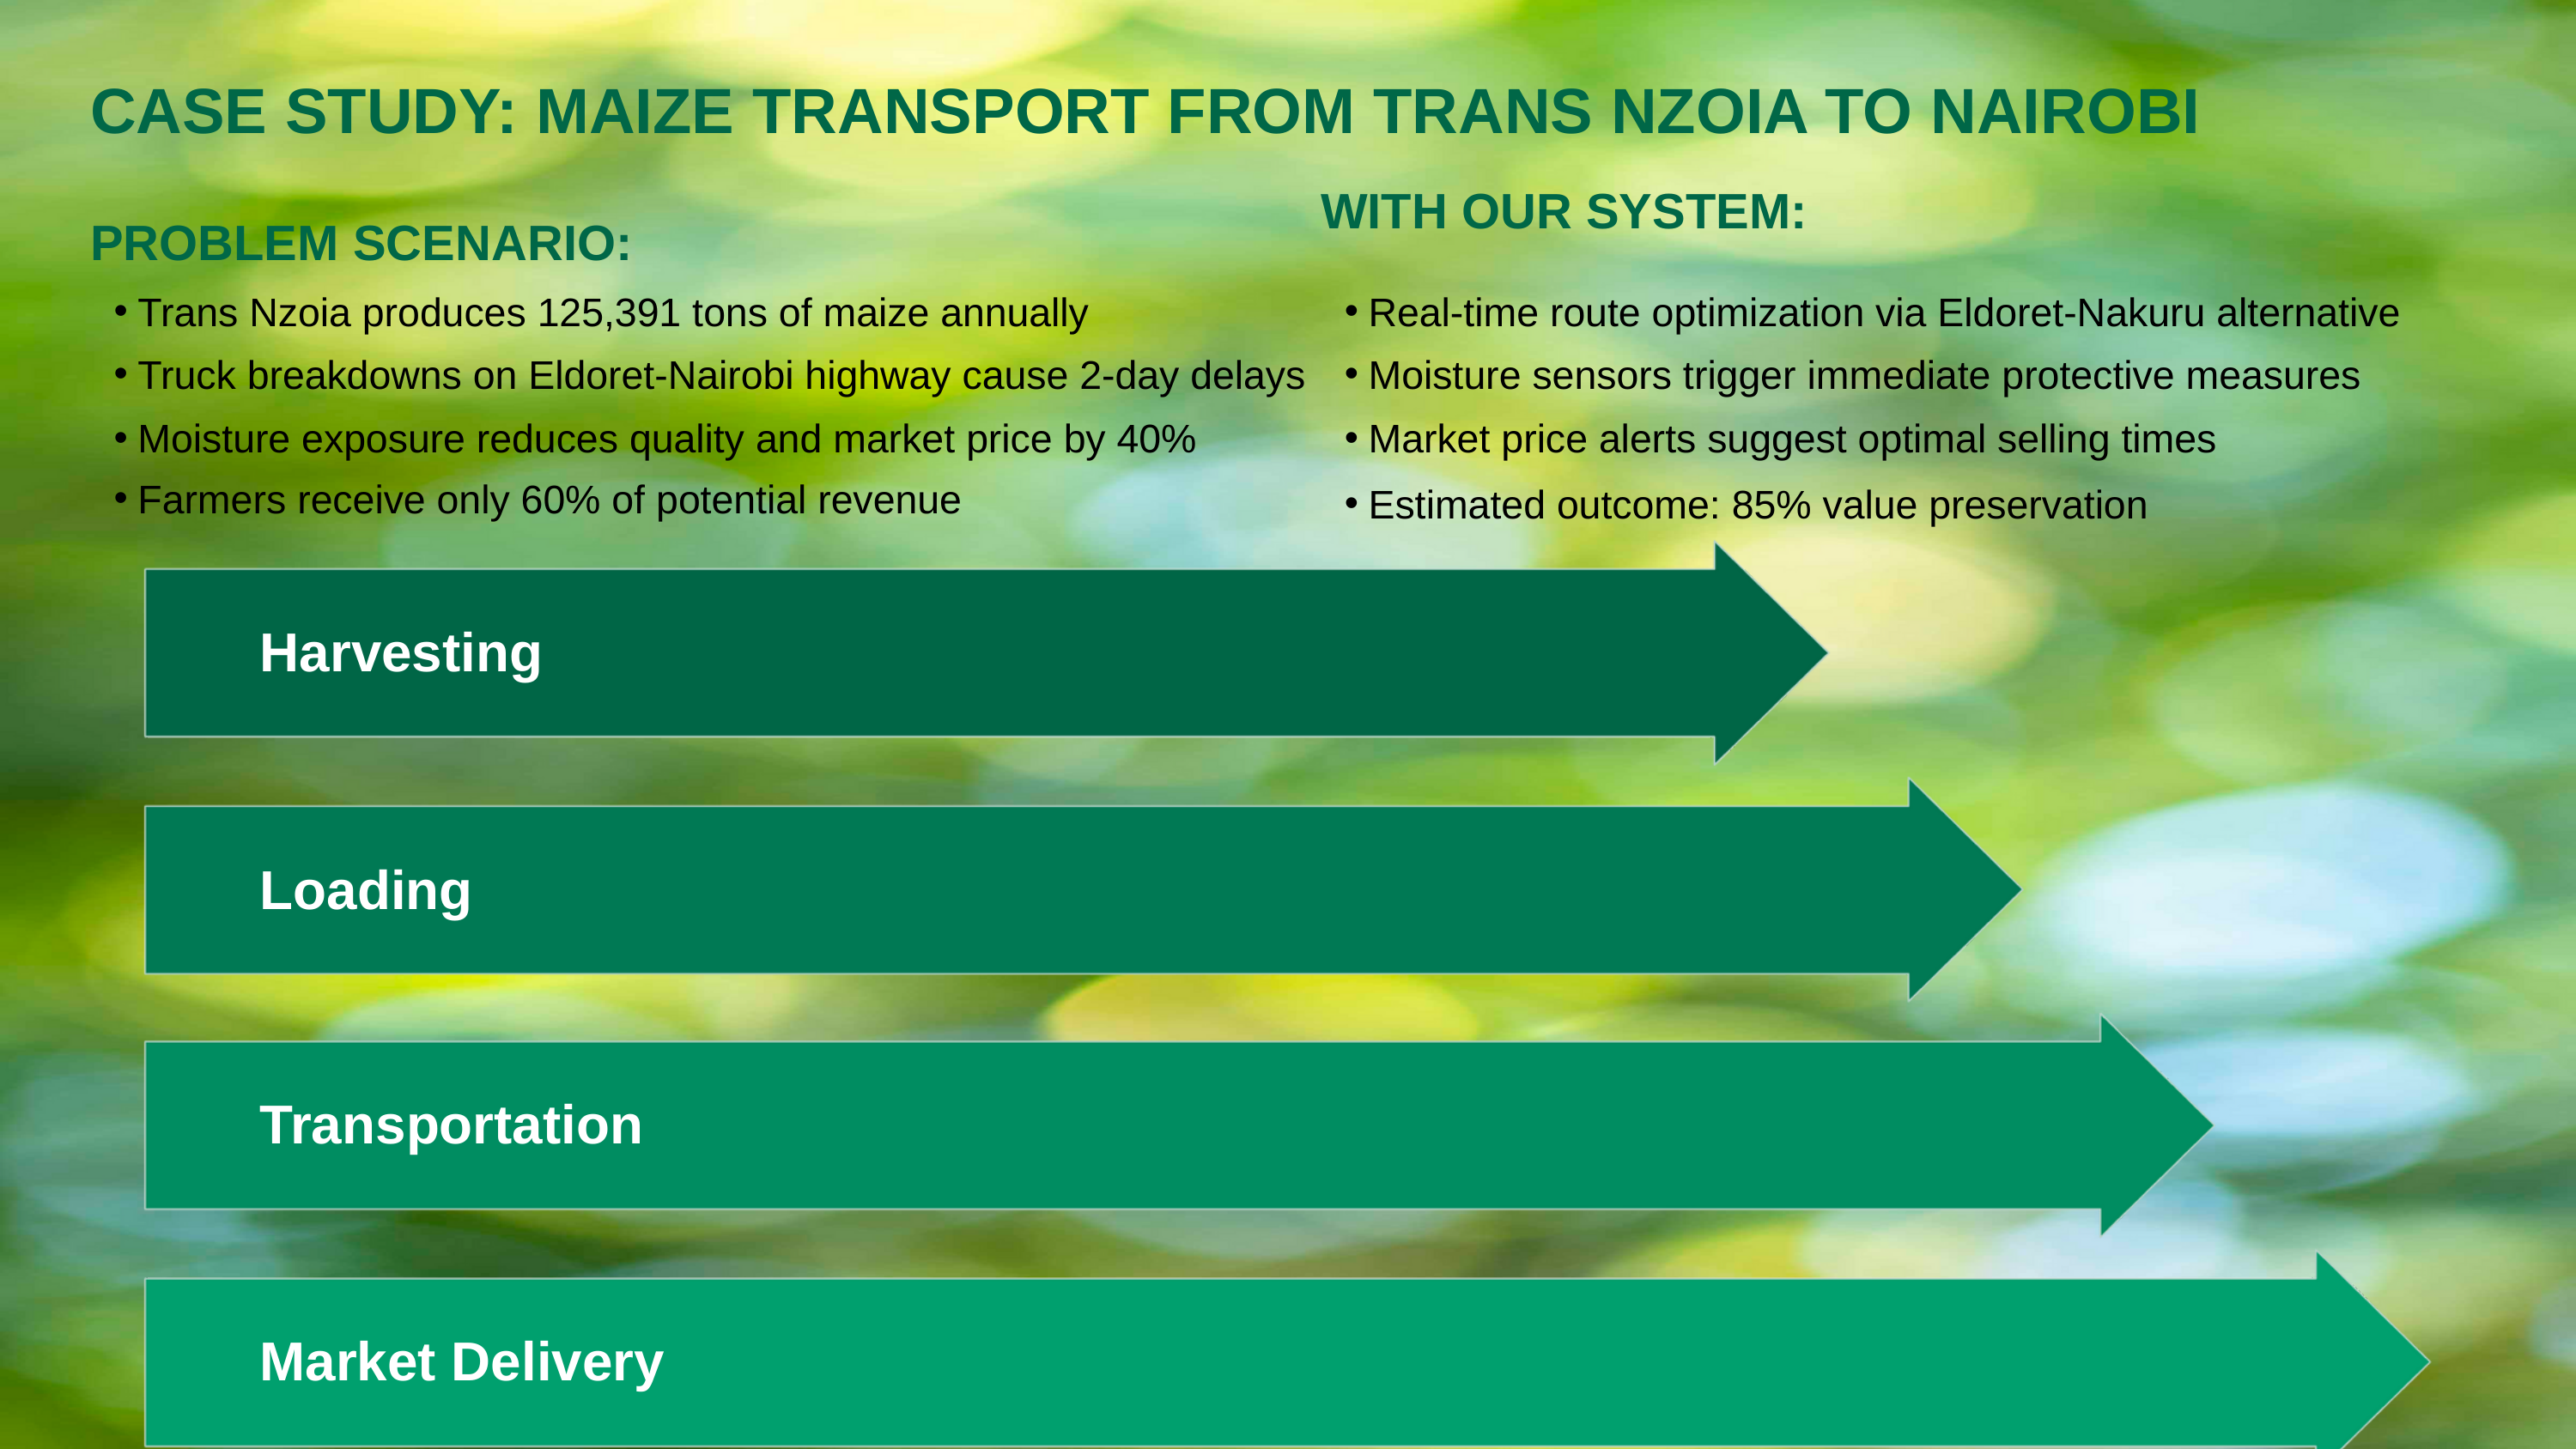

CASE STUDY: MAIZE TRANSPORT FROM TRANS NZOIA TO NAIROBI
WITH OUR SYSTEM:
PROBLEM SCENARIO:
Trans Nzoia produces 125,391 tons of maize annually
Real-time route optimization via Eldoret-Nakuru alternative
Truck breakdowns on Eldoret-Nairobi highway cause 2-day delays
Moisture sensors trigger immediate protective measures
Moisture exposure reduces quality and market price by 40%
Market price alerts suggest optimal selling times
Farmers receive only 60% of potential revenue
Estimated outcome: 85% value preservation

Harvesting
Loading
Transportation
Market Delivery